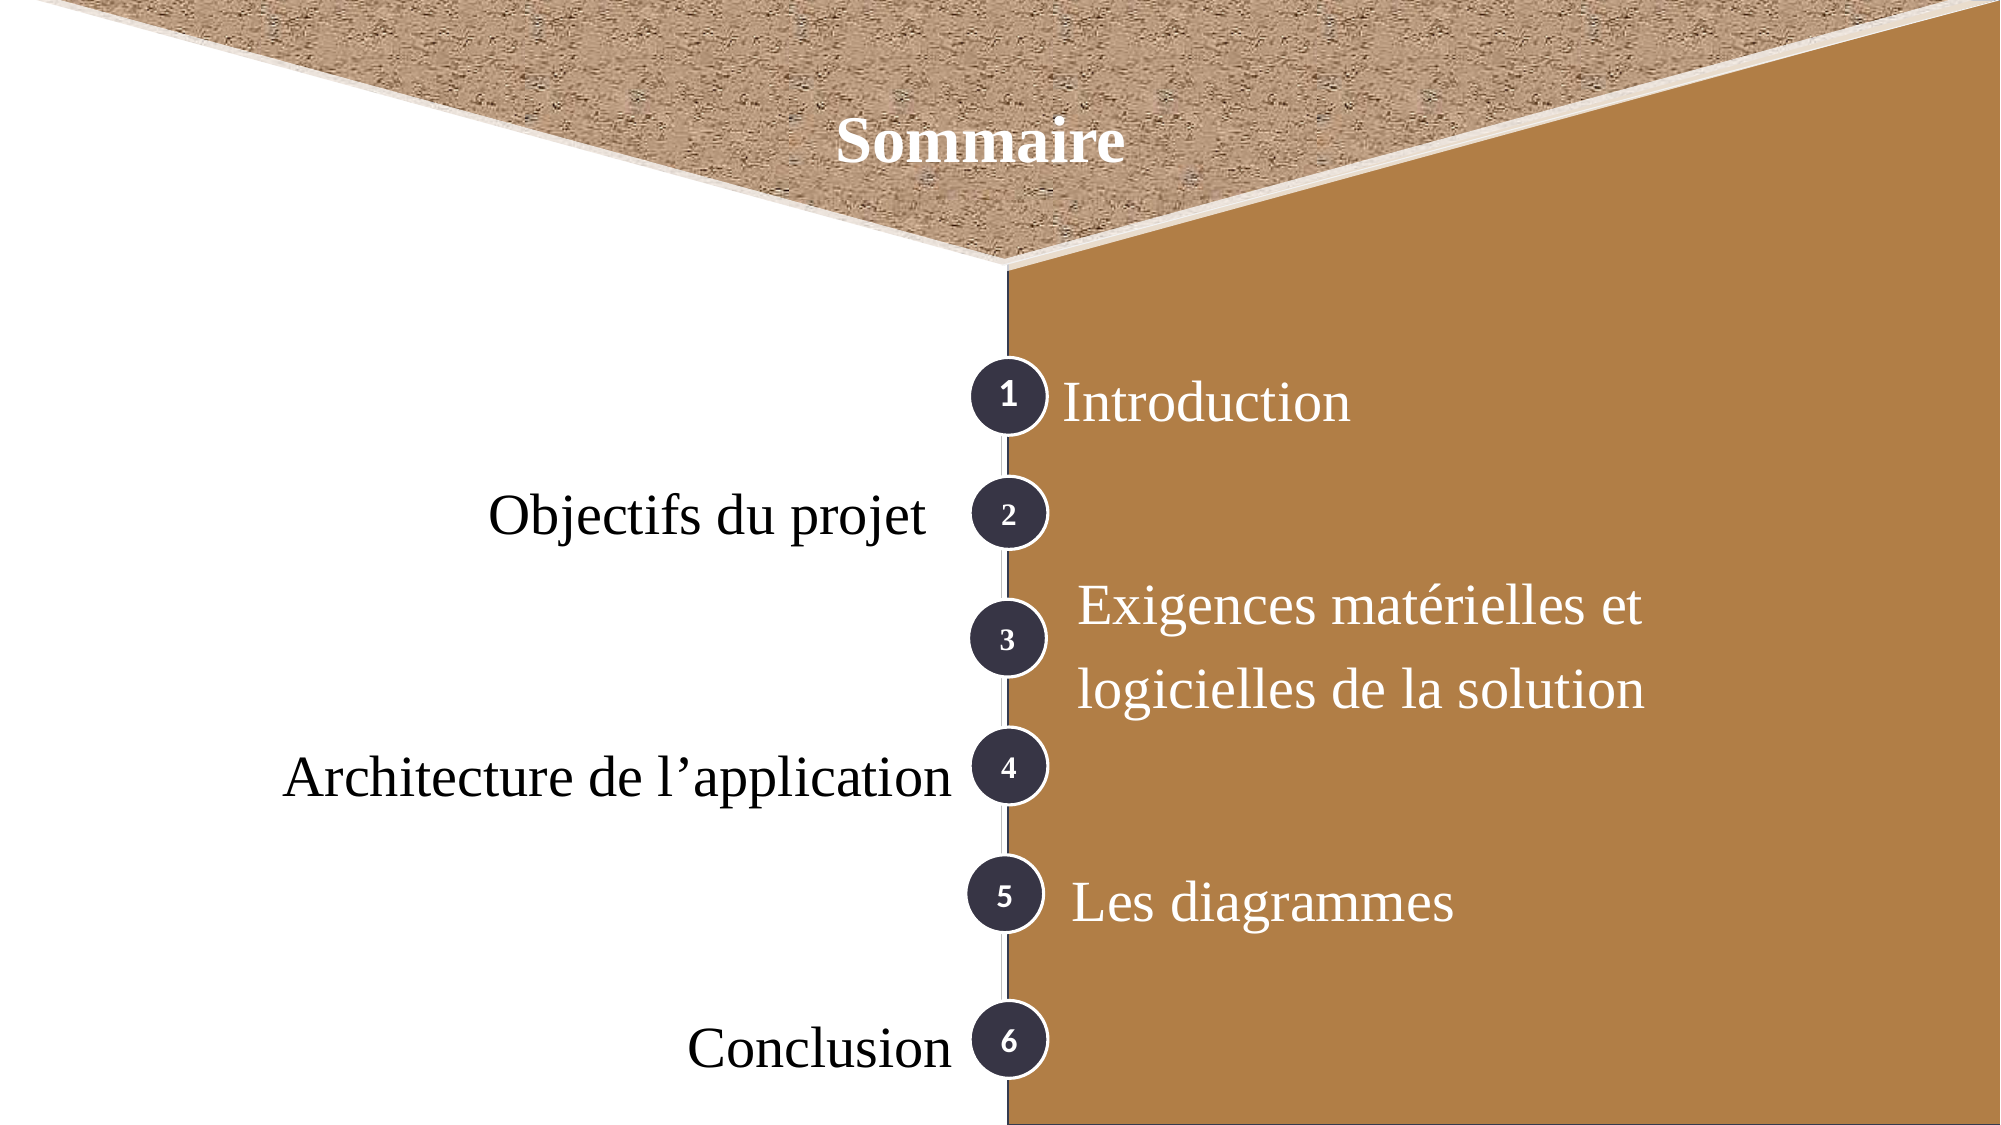

Sommaire
Introduction

1
Objectifs du projet
2
Exigences matérielles et logicielles de la solution
3
Architecture de l’application
4
Les diagrammes
5
Conclusion
6